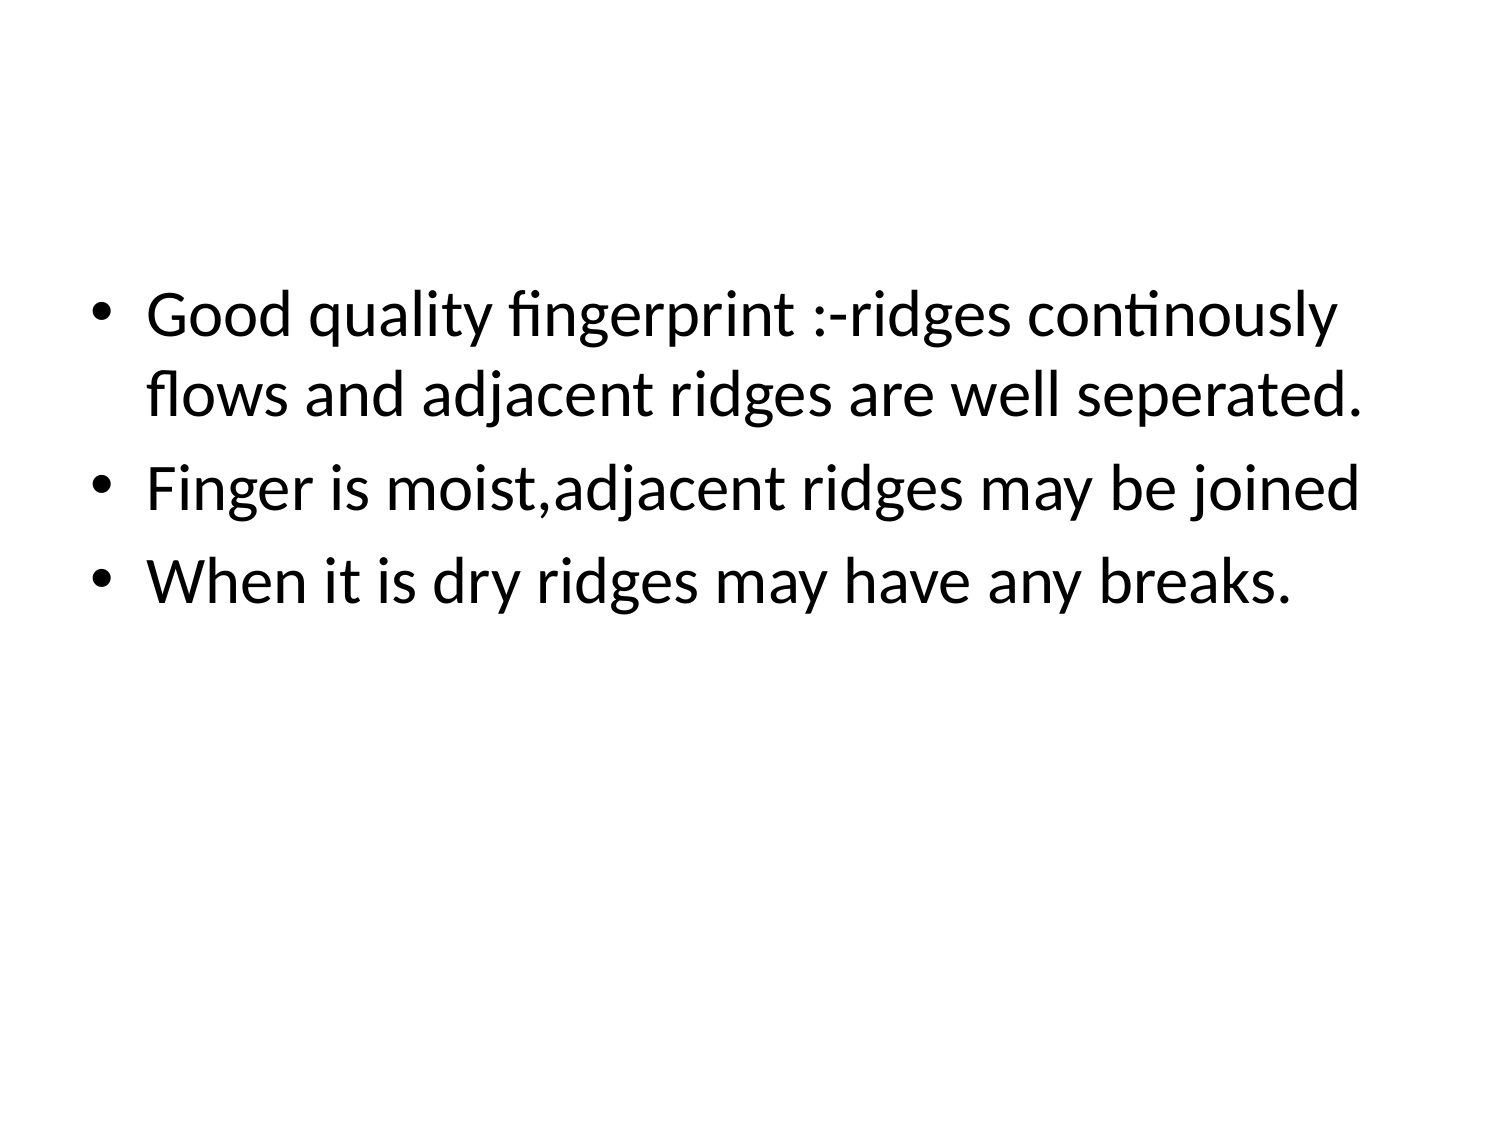

#
Good quality fingerprint :-ridges continously flows and adjacent ridges are well seperated.
Finger is moist,adjacent ridges may be joined
When it is dry ridges may have any breaks.